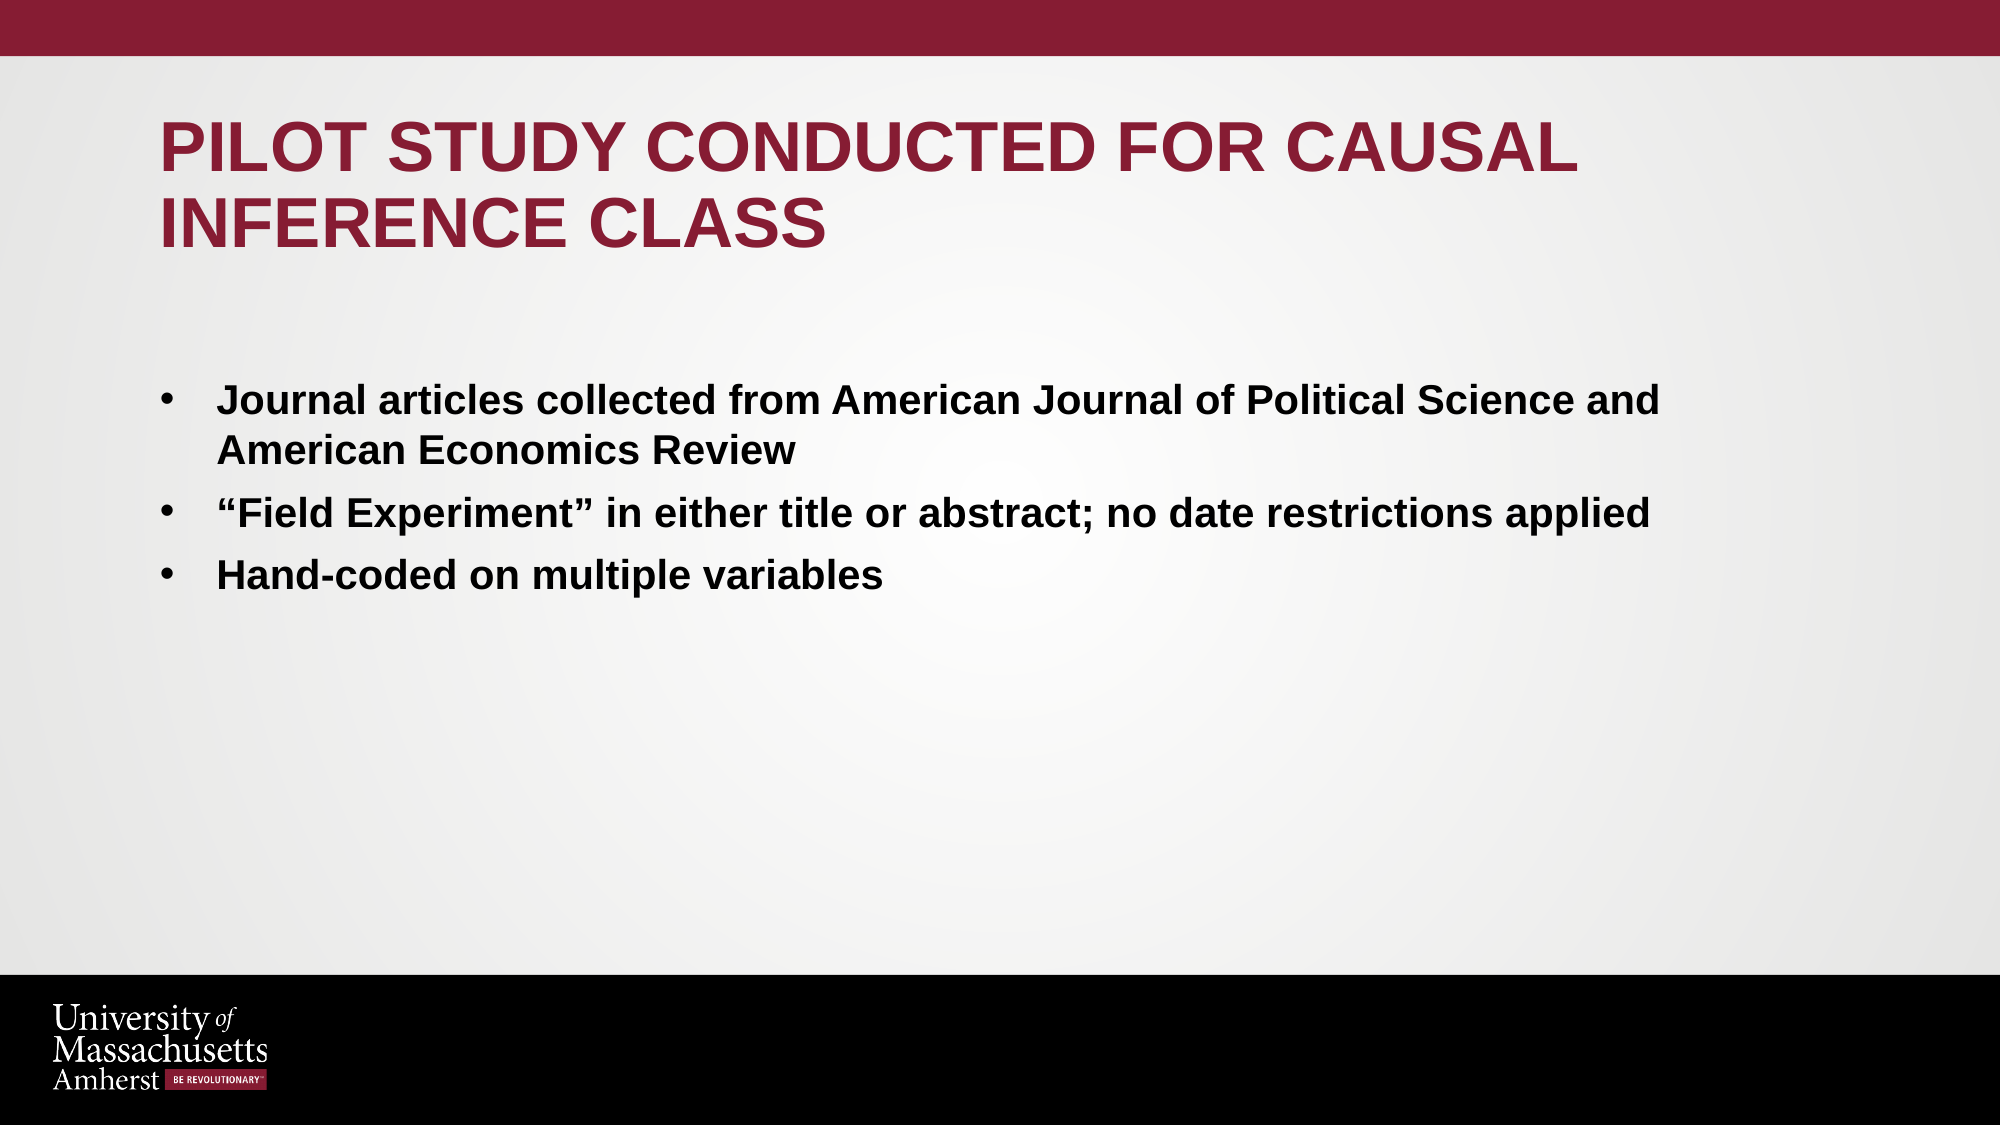

# Pilot study conducted for causal inference class
Journal articles collected from American Journal of Political Science and American Economics Review
“Field Experiment” in either title or abstract; no date restrictions applied
Hand-coded on multiple variables